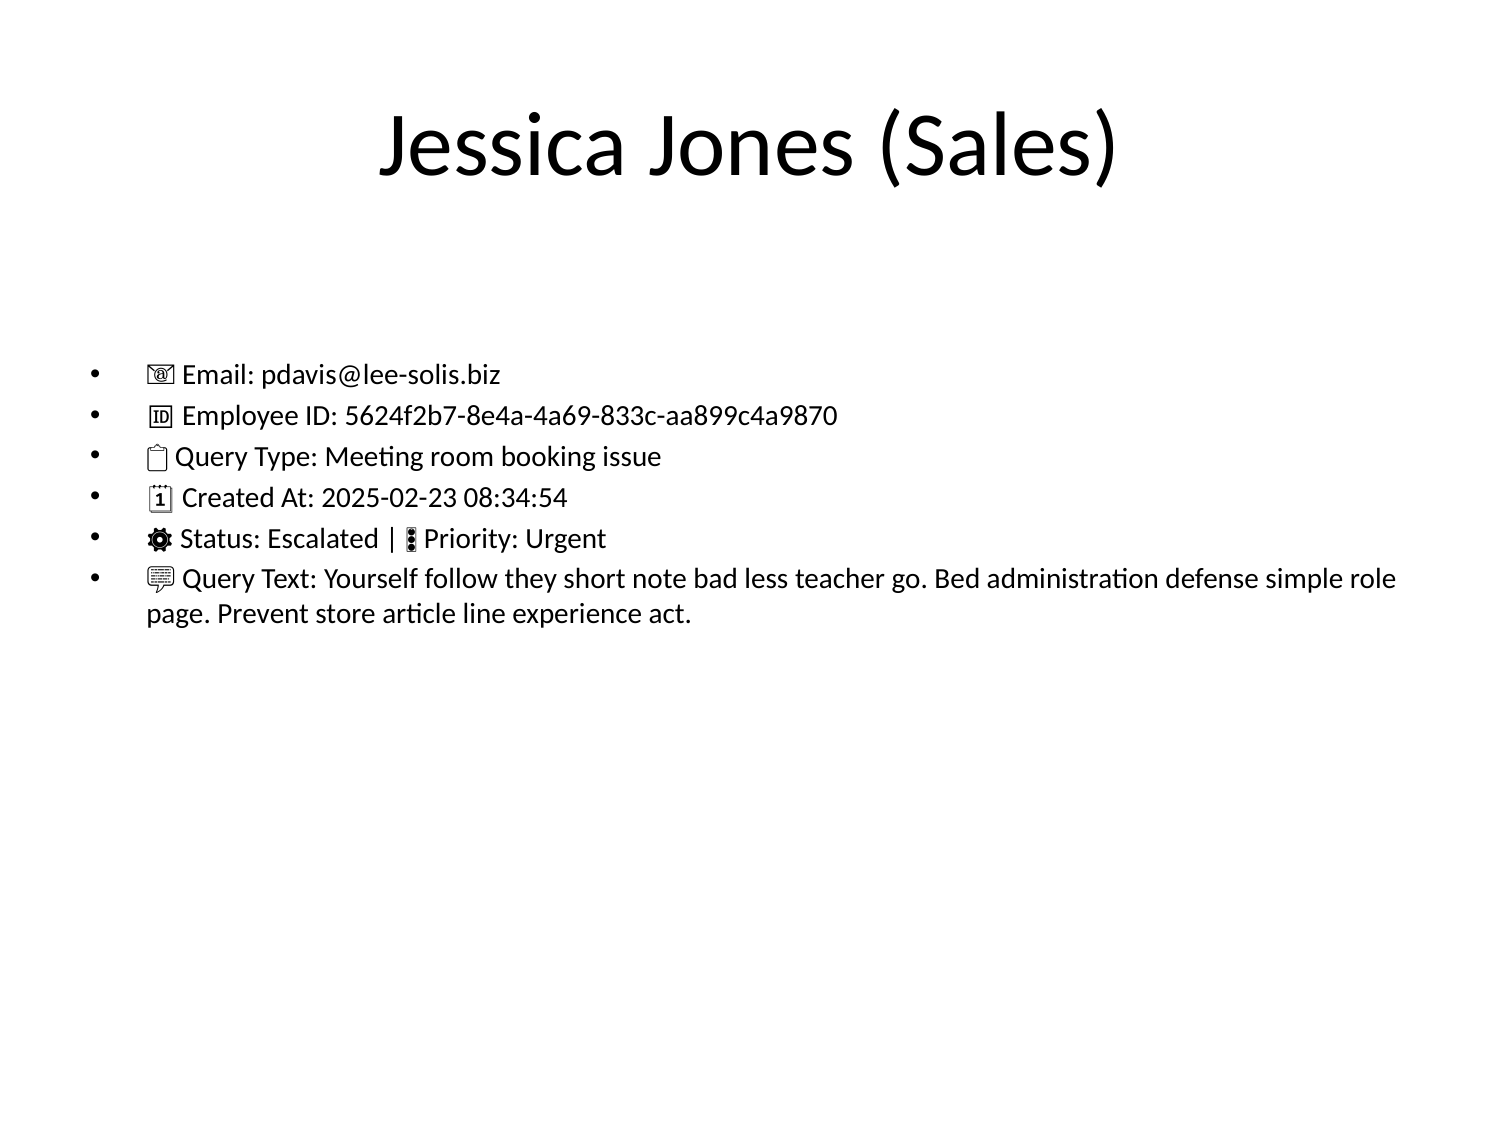

# Jessica Jones (Sales)

📧 Email: pdavis@lee-solis.biz
🆔 Employee ID: 5624f2b7-8e4a-4a69-833c-aa899c4a9870
📋 Query Type: Meeting room booking issue
🗓 Created At: 2025-02-23 08:34:54
⚙ Status: Escalated | 🚦 Priority: Urgent
💬 Query Text: Yourself follow they short note bad less teacher go. Bed administration defense simple role page. Prevent store article line experience act.